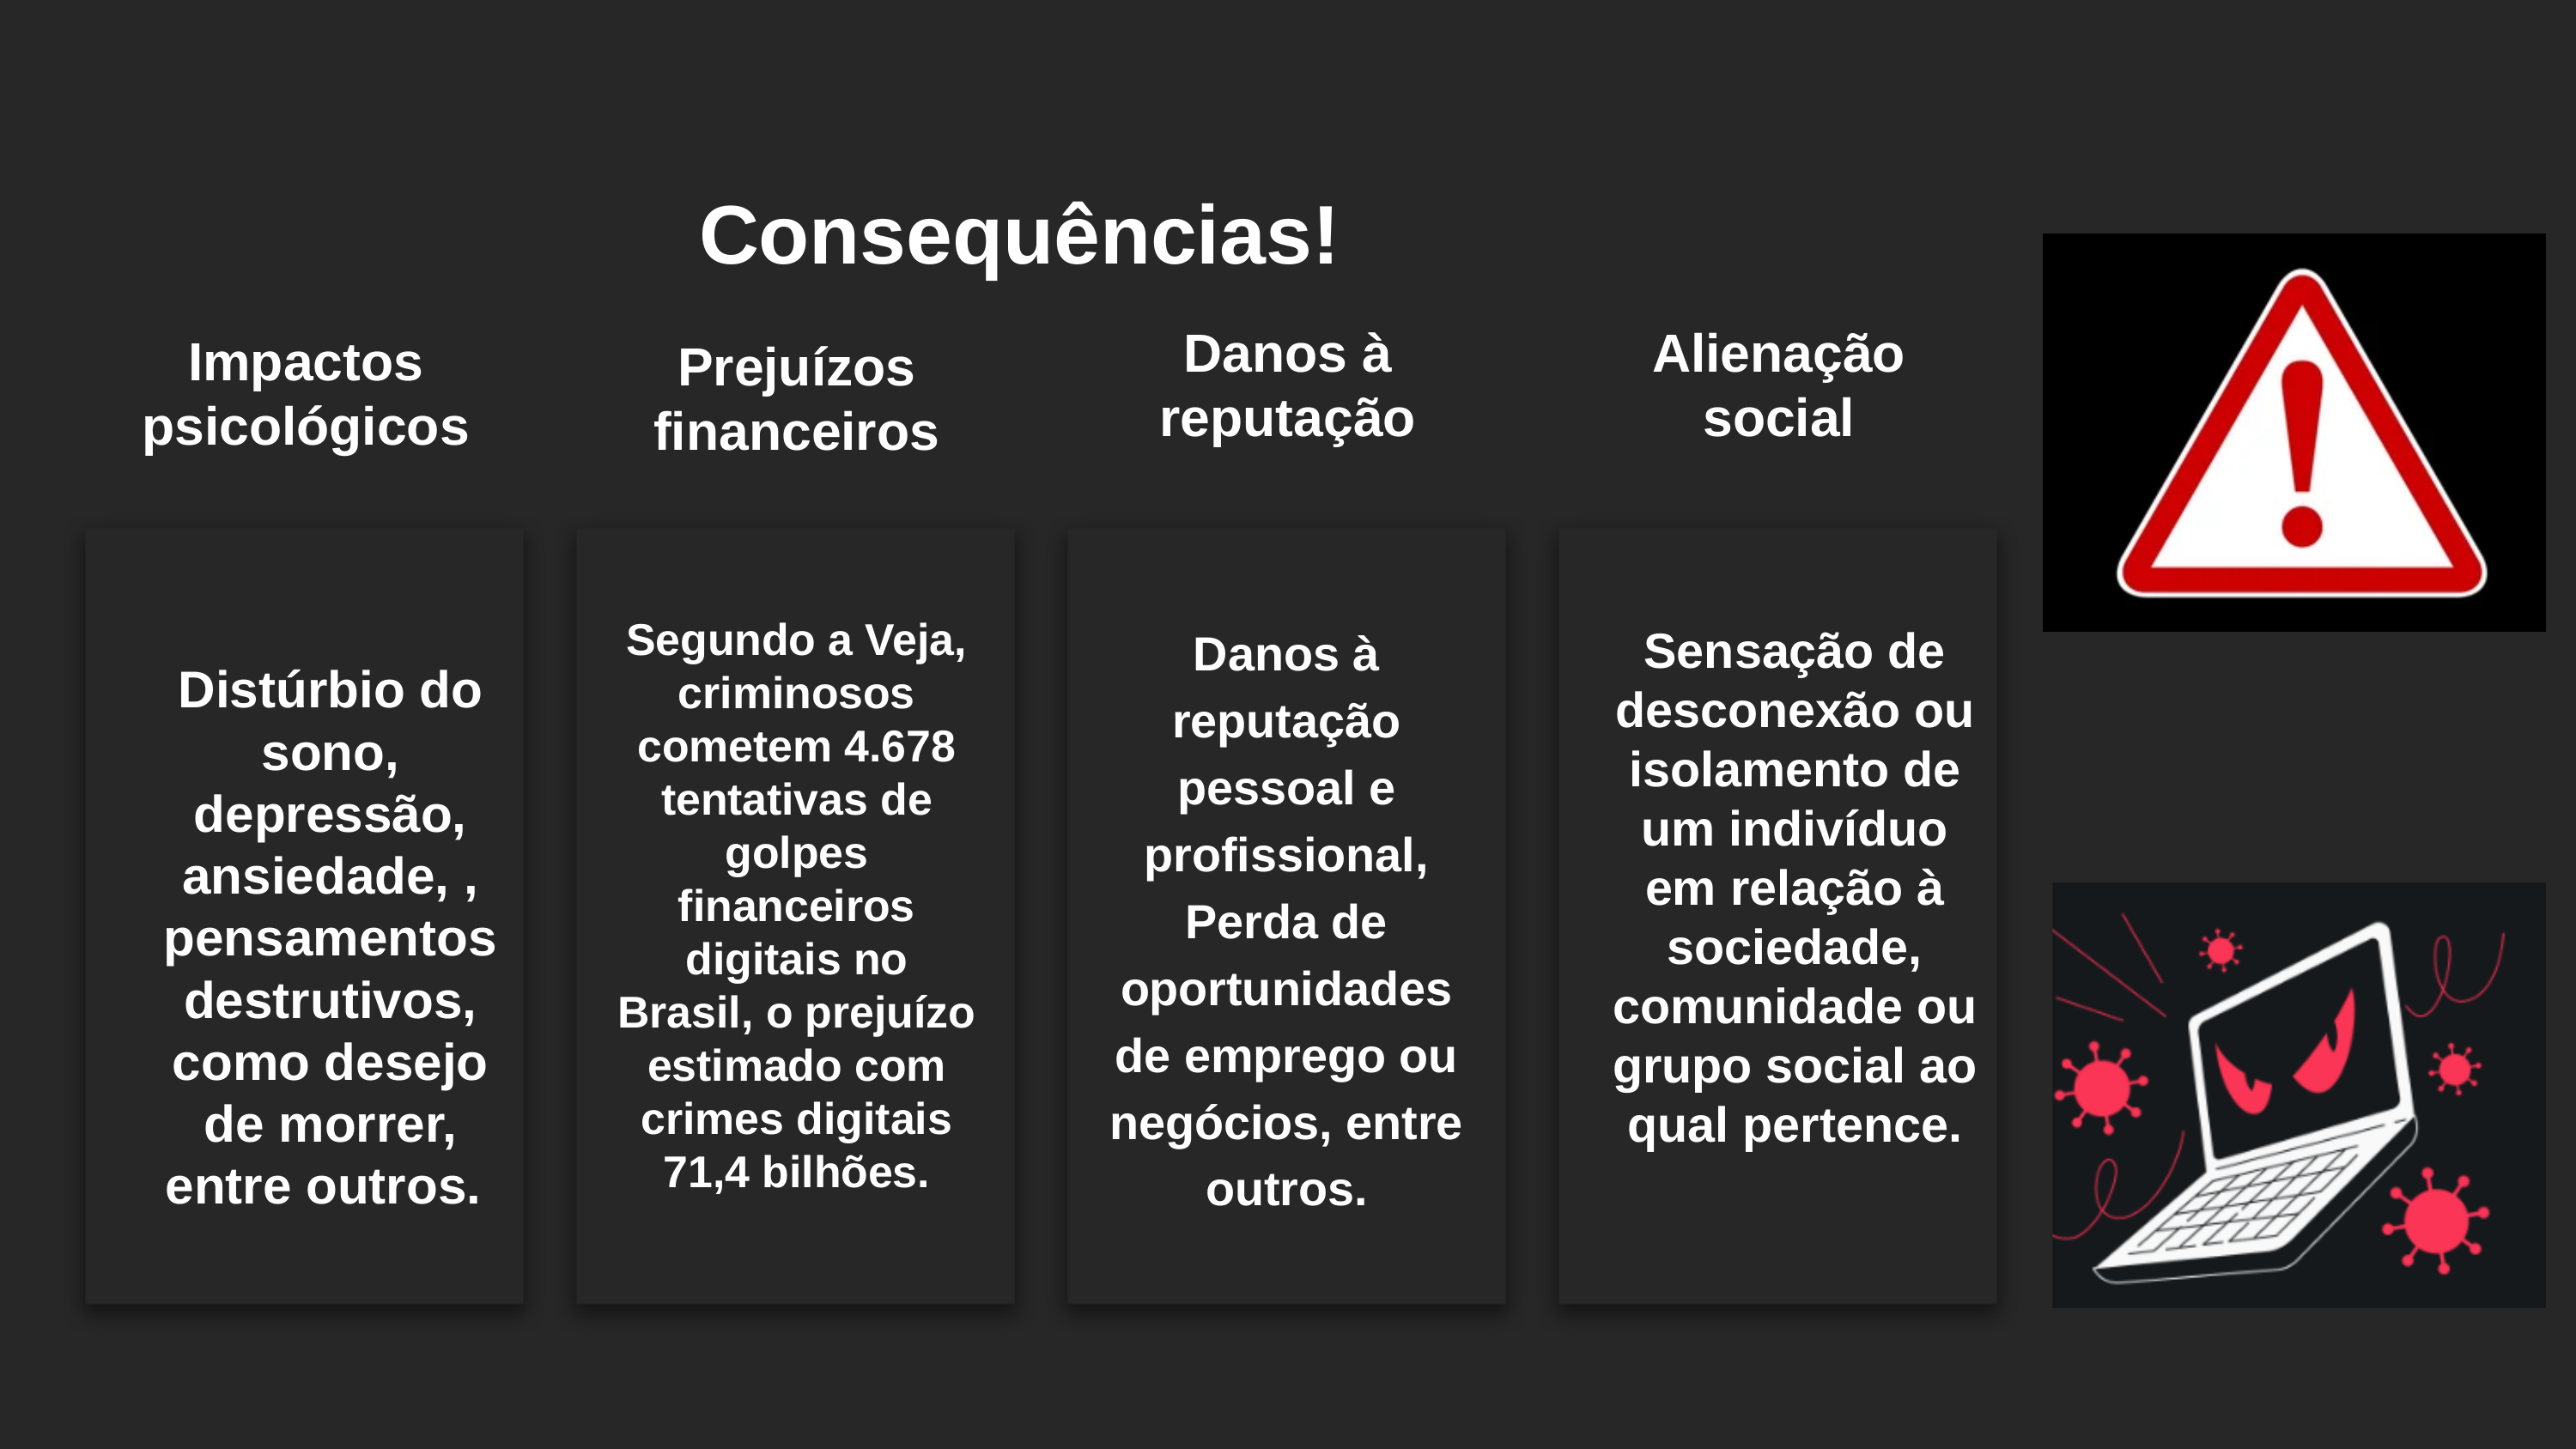

Consequências!

Danos à reputação

Alienação social

Impactos psicológicos

Prejuízos financeiros

Segundo a Veja, criminosos cometem 4.678 tentativas de golpes financeiros digitais no Brasil, o prejuízo estimado com crimes digitais 71,4 bilhões.

Danos à reputação pessoal e profissional,
Perda de oportunidades de emprego ou negócios, entre outros.

Sensação de desconexão ou isolamento de um indivíduo em relação à sociedade, comunidade ou grupo social ao qual pertence.
Distúrbio do sono, depressão, ansiedade, , pensamentos destrutivos, como desejo de morrer, entre outros.